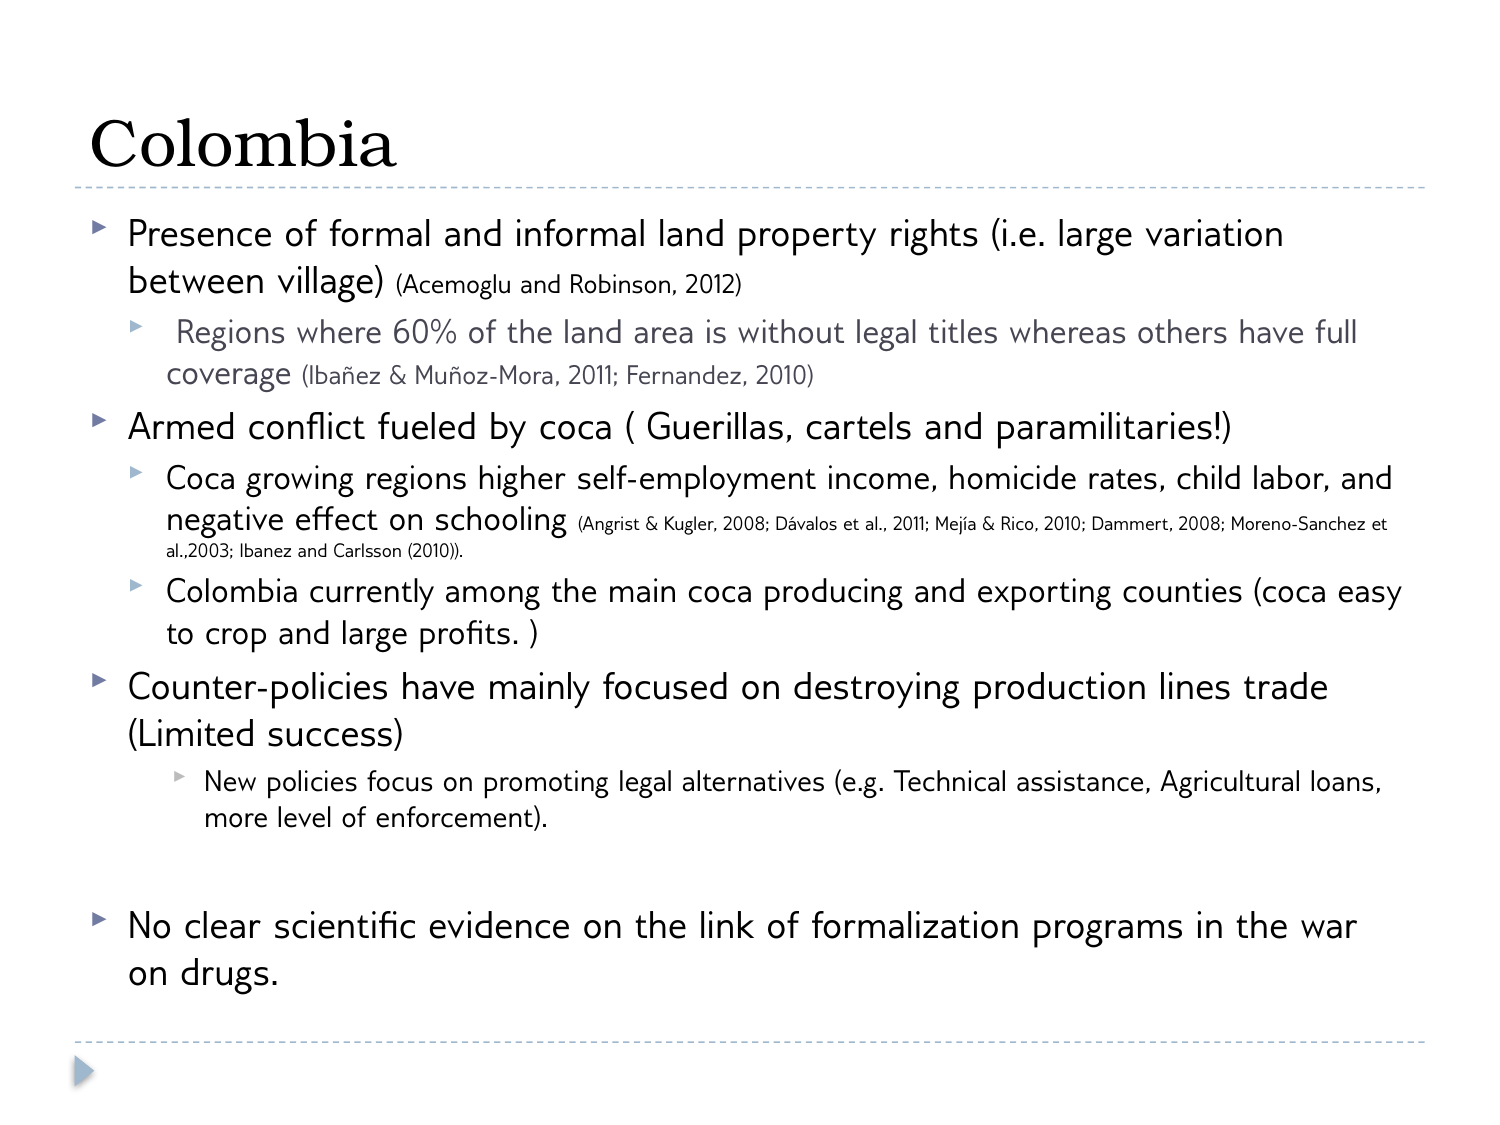

# Colombia
Presence of formal and informal land property rights (i.e. large variation between village) (Acemoglu and Robinson, 2012)
 Regions where 60% of the land area is without legal titles whereas others have full coverage (Ibañez & Muñoz-Mora, 2011; Fernandez, 2010)
Armed conflict fueled by coca ( Guerillas, cartels and paramilitaries!)
Coca growing regions higher self-employment income, homicide rates, child labor, and negative effect on schooling (Angrist & Kugler, 2008; Dávalos et al., 2011; Mejía & Rico, 2010; Dammert, 2008; Moreno-Sanchez et al.,2003; Ibanez and Carlsson (2010)).
Colombia currently among the main coca producing and exporting counties (coca easy to crop and large profits. )
Counter-policies have mainly focused on destroying production lines trade (Limited success)
New policies focus on promoting legal alternatives (e.g. Technical assistance, Agricultural loans, more level of enforcement).

No clear scientific evidence on the link of formalization programs in the war on drugs.